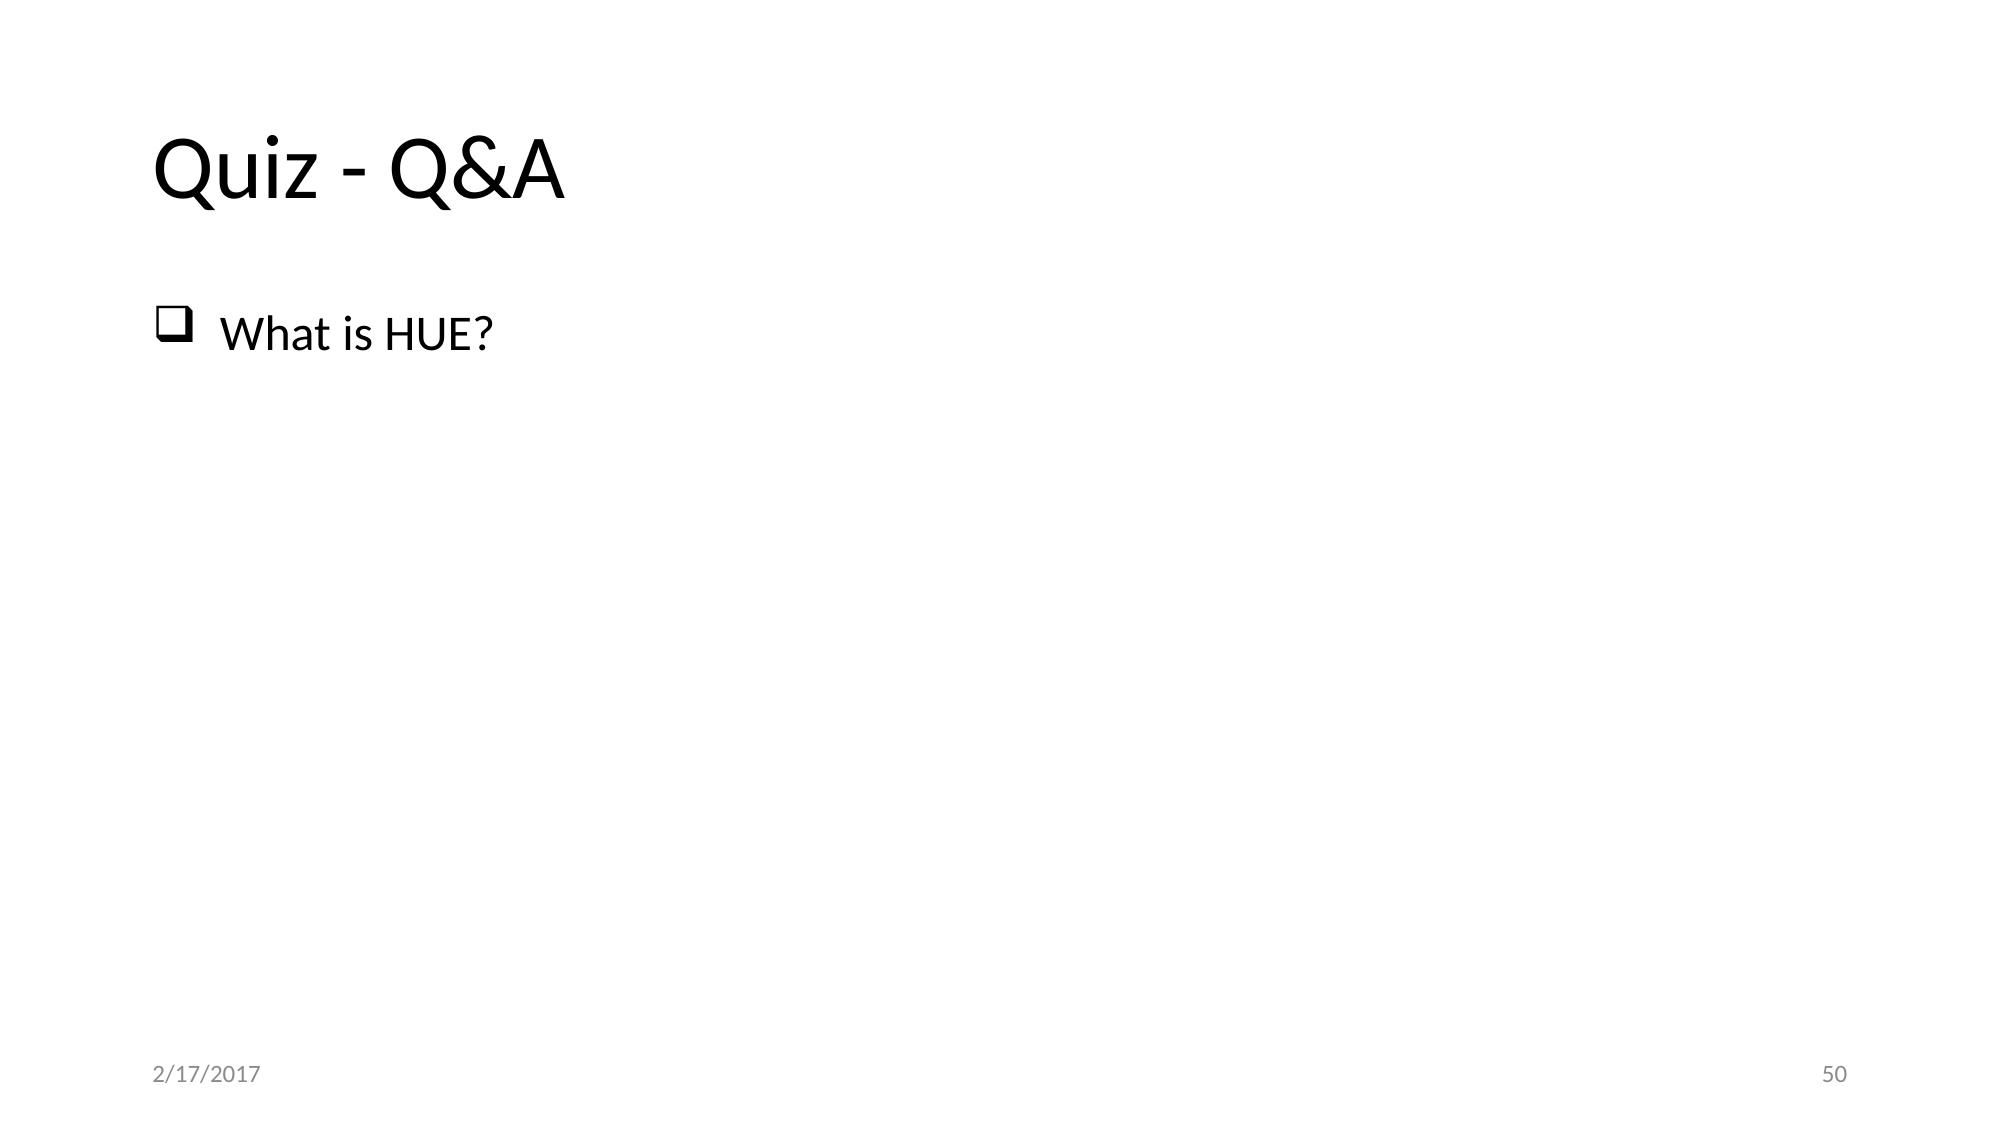

# Quiz - Q&A
  What is HUE?
2/17/2017
50